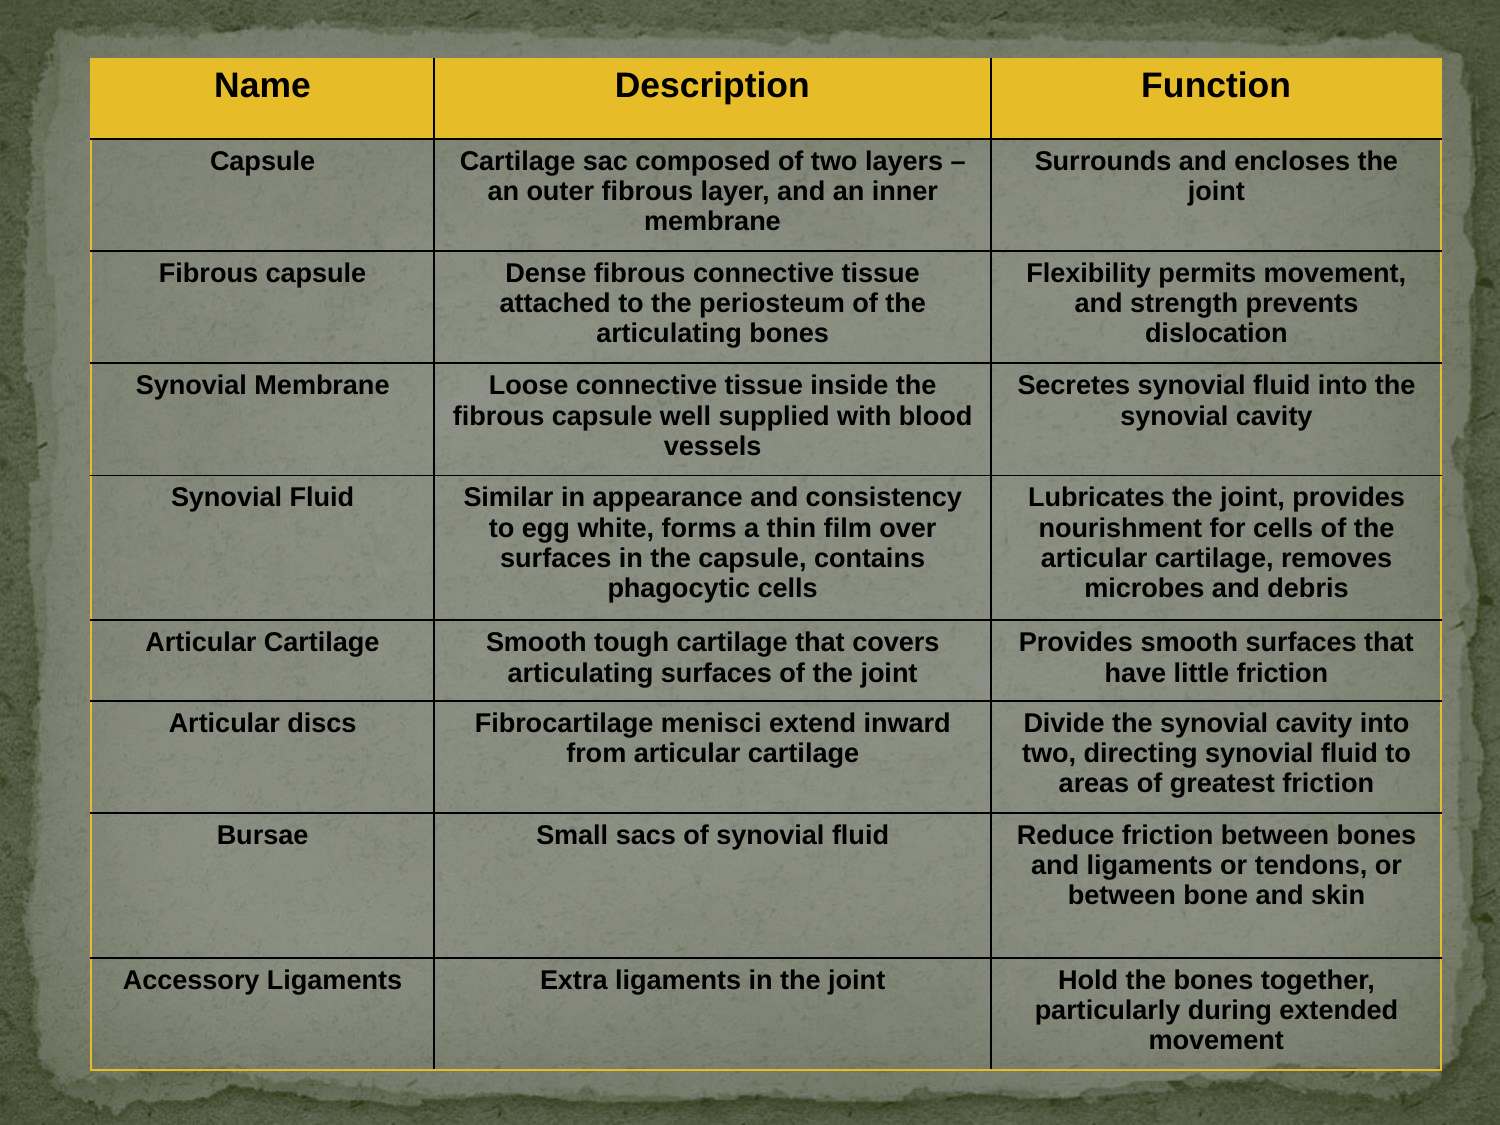

| Name | Description | Function |
| --- | --- | --- |
| Capsule | Cartilage sac composed of two layers – an outer fibrous layer, and an inner membrane | Surrounds and encloses the joint |
| Fibrous capsule | Dense fibrous connective tissue attached to the periosteum of the articulating bones | Flexibility permits movement, and strength prevents dislocation |
| Synovial Membrane | Loose connective tissue inside the fibrous capsule well supplied with blood vessels | Secretes synovial fluid into the synovial cavity |
| Synovial Fluid | Similar in appearance and consistency to egg white, forms a thin film over surfaces in the capsule, contains phagocytic cells | Lubricates the joint, provides nourishment for cells of the articular cartilage, removes microbes and debris |
| Articular Cartilage | Smooth tough cartilage that covers articulating surfaces of the joint | Provides smooth surfaces that have little friction |
| Articular discs | Fibrocartilage menisci extend inward from articular cartilage | Divide the synovial cavity into two, directing synovial fluid to areas of greatest friction |
| Bursae | Small sacs of synovial fluid | Reduce friction between bones and ligaments or tendons, or between bone and skin |
| Accessory Ligaments | Extra ligaments in the joint | Hold the bones together, particularly during extended movement |